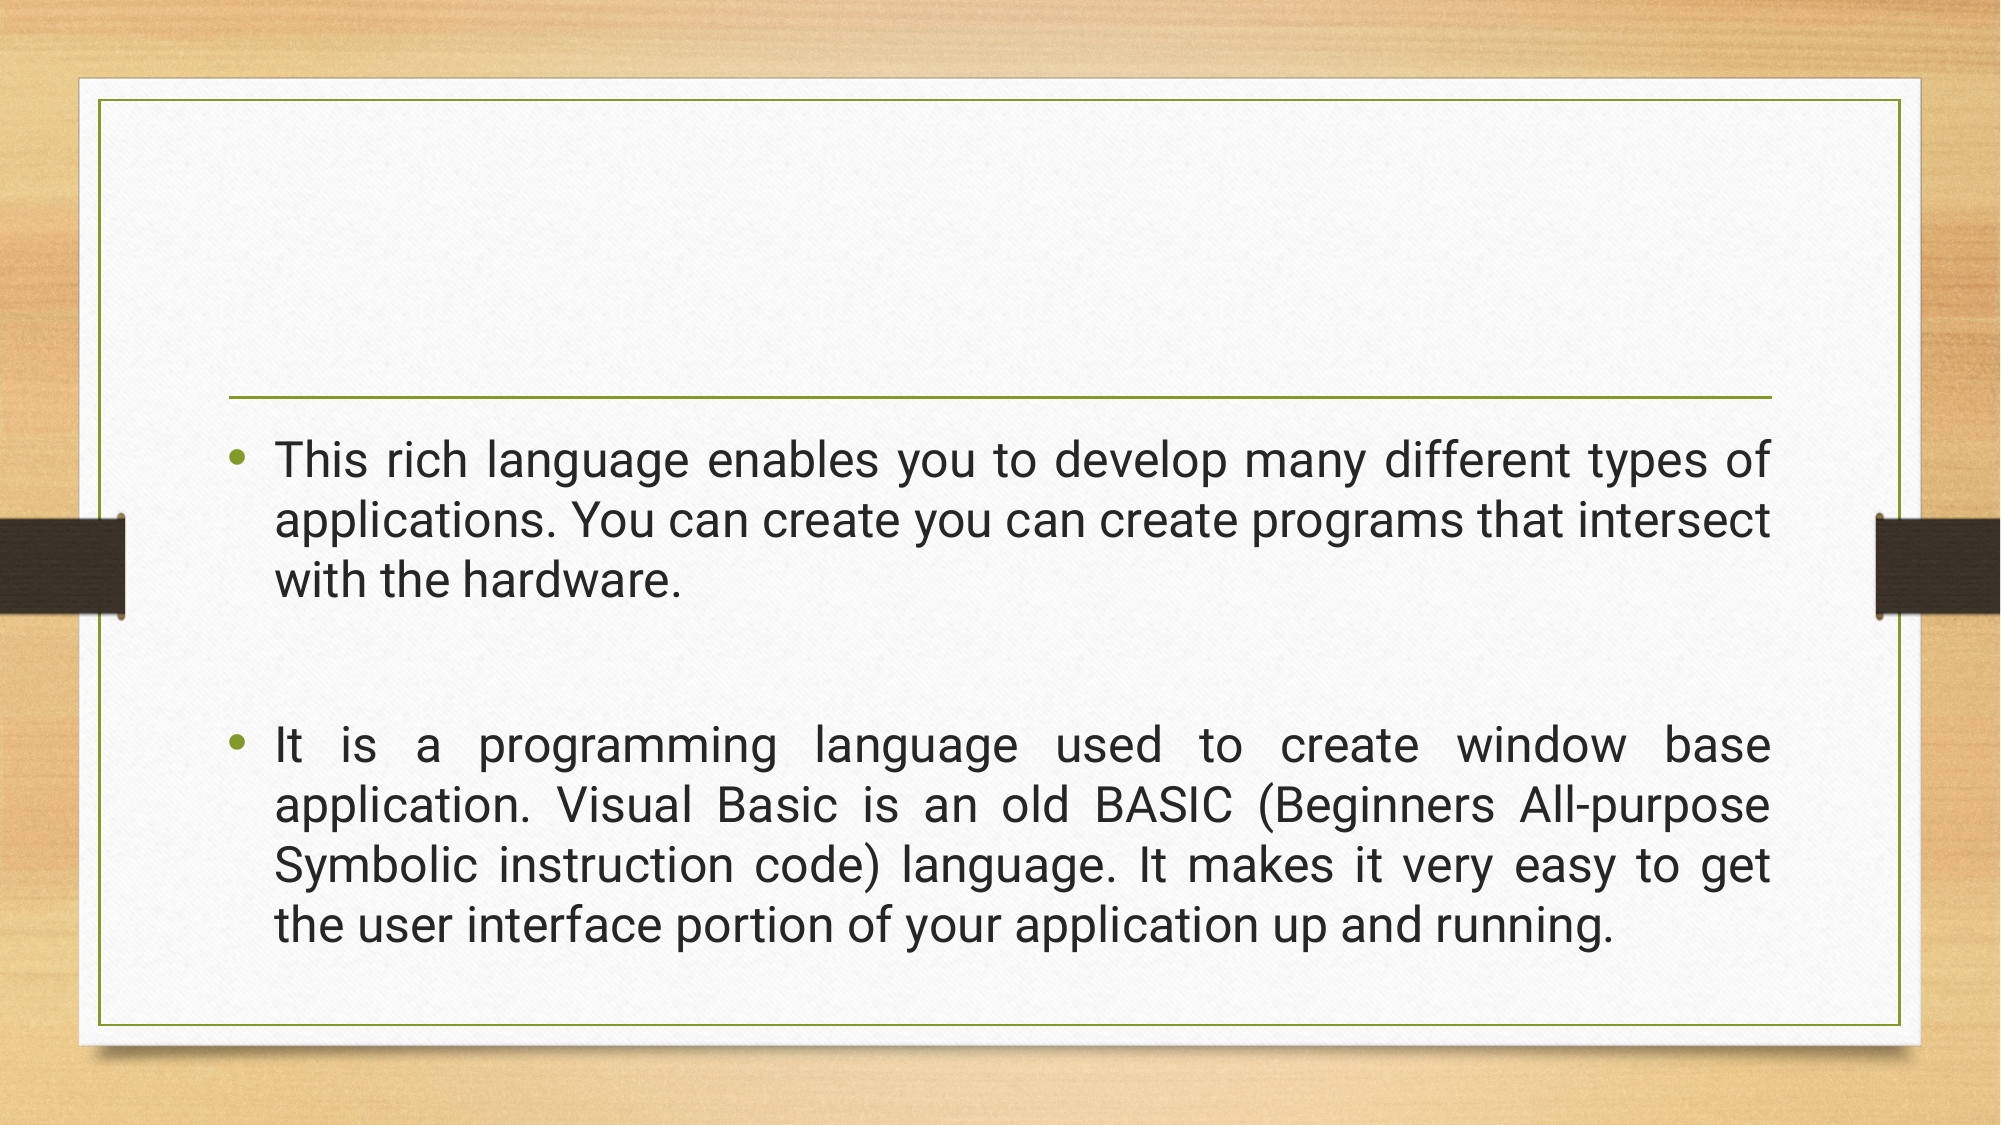

This rich language enables you to develop many different types of applications. You can create you can create programs that intersect with the hardware.

It is a programming language used to create window base application. Visual Basic is an old BASIC (Beginners All-purpose Symbolic instruction code) language. It makes it very easy to get the user interface portion of your application up and running.